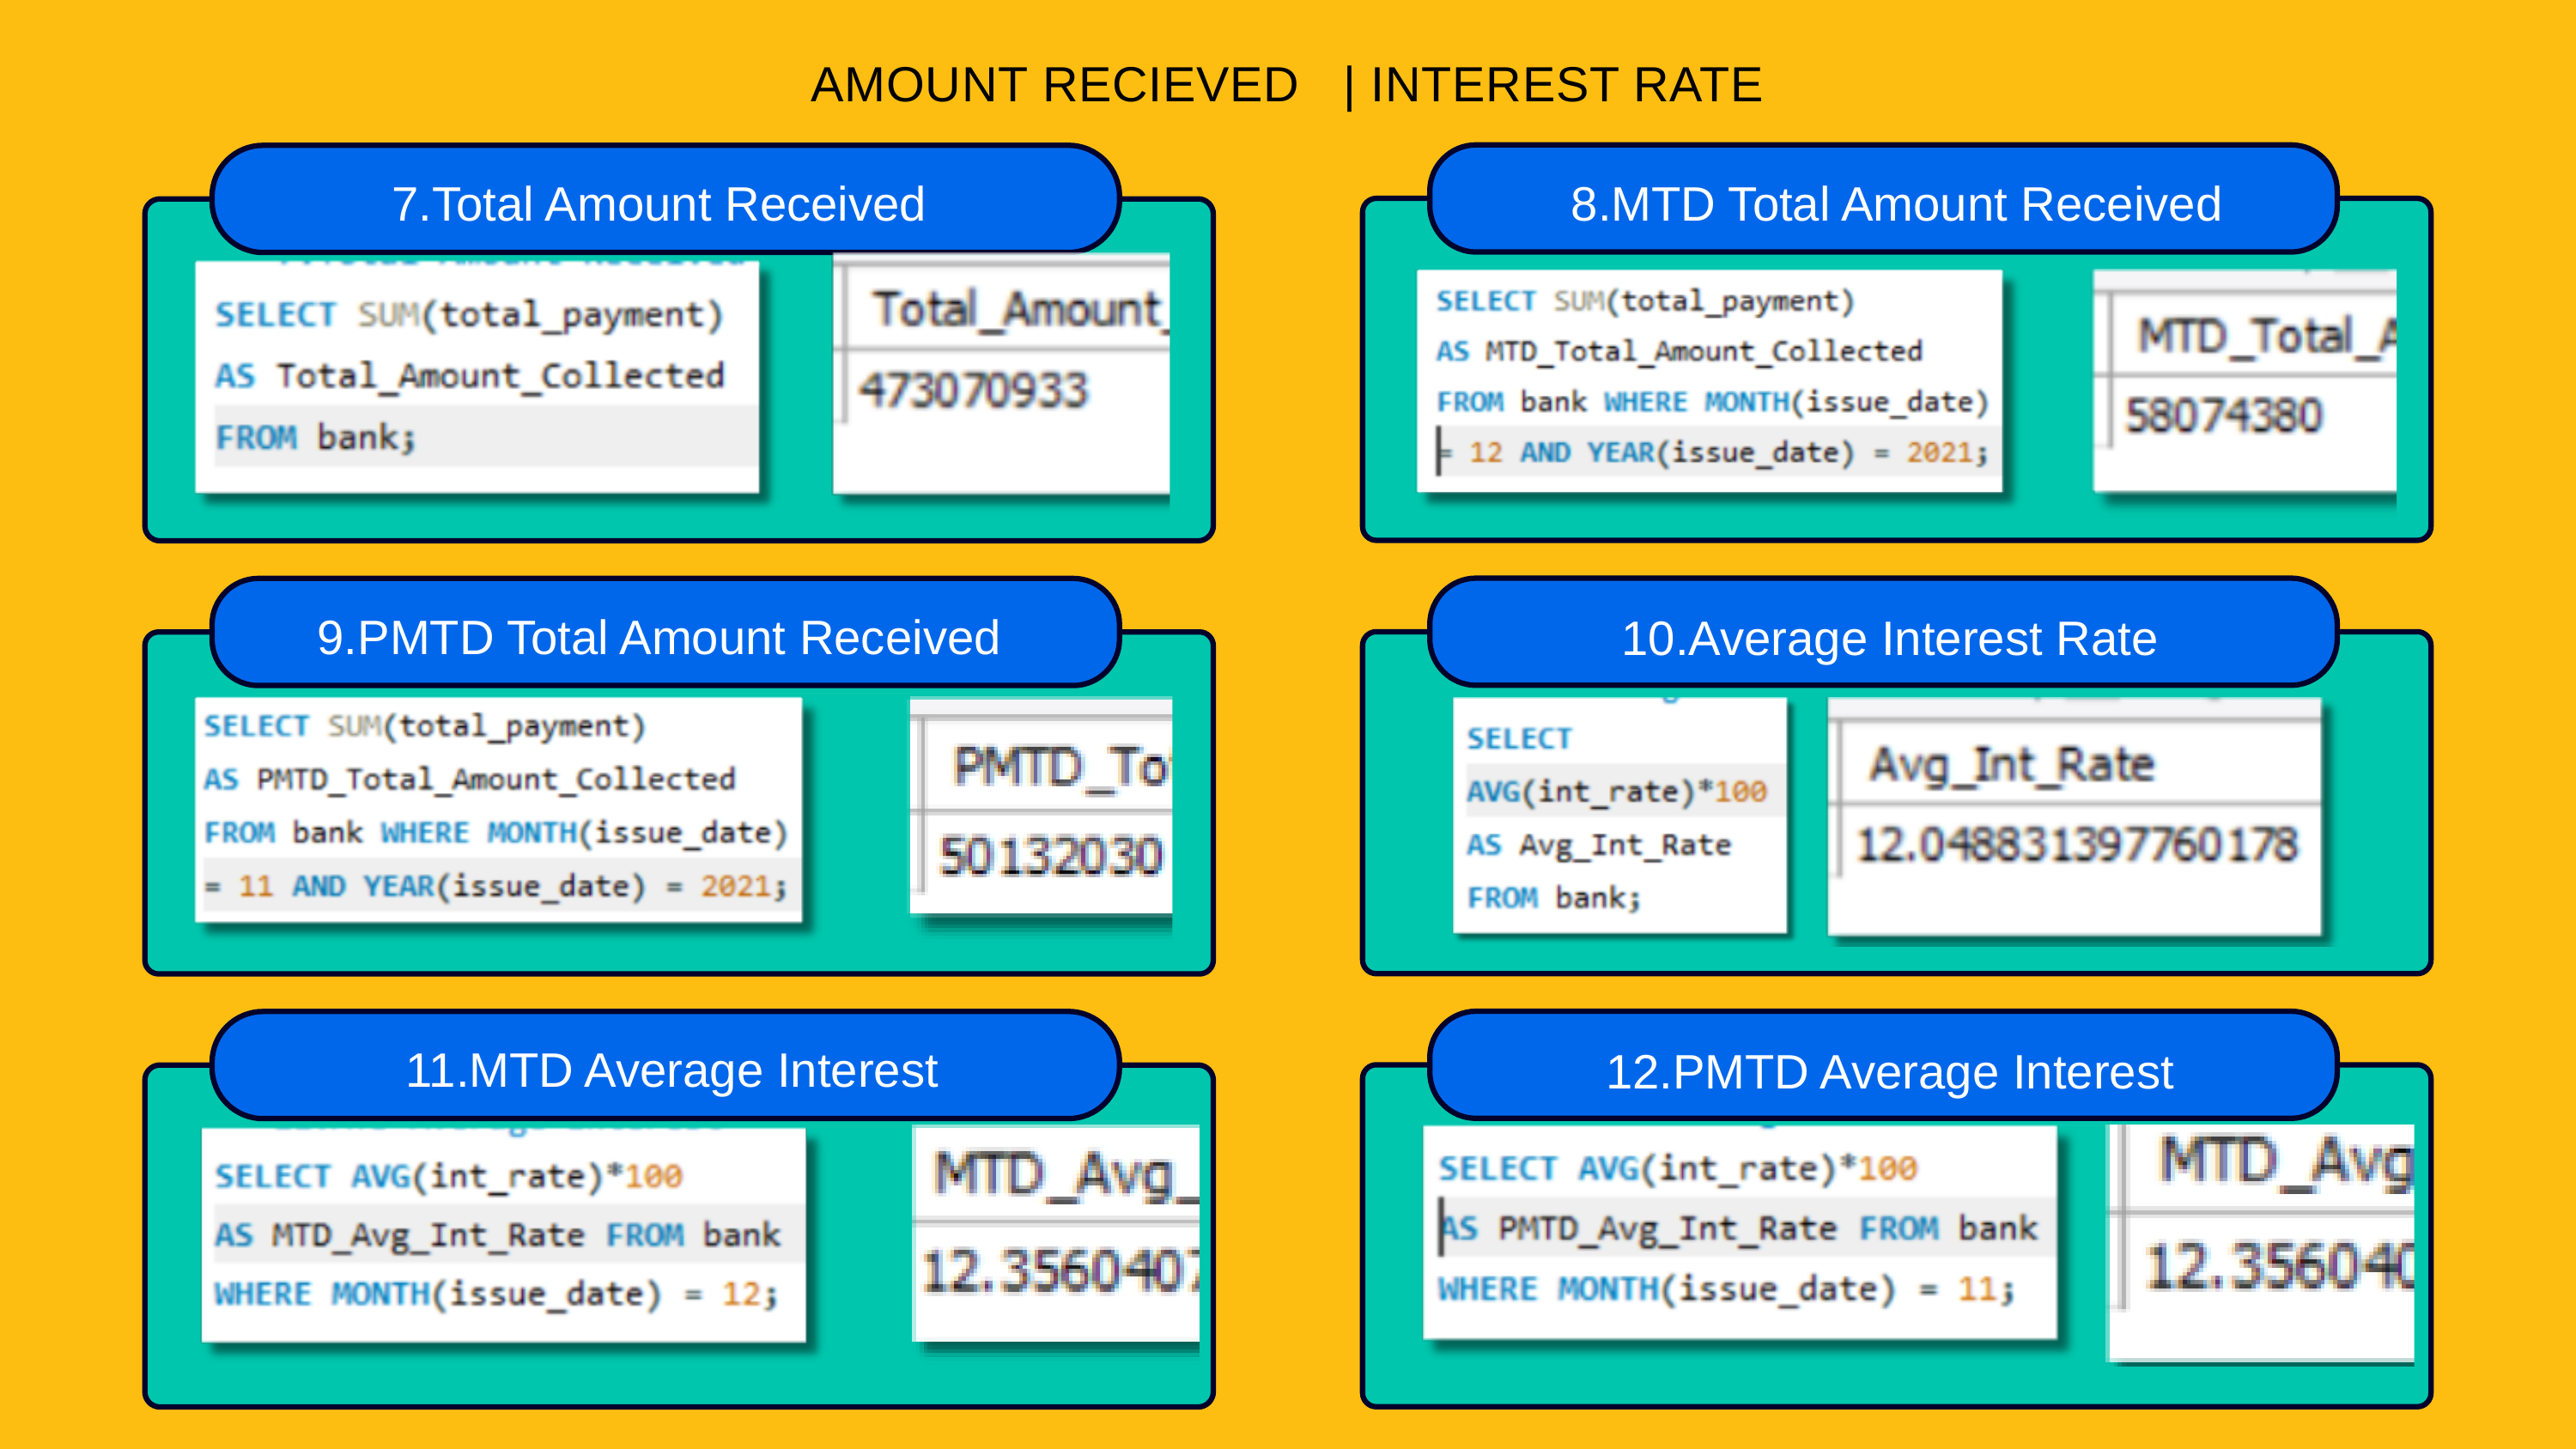

AMOUNT RECIEVED   | INTEREST RATE

7.Total Amount Received
8.MTD Total Amount Received

10.Average Interest Rate

9.PMTD Total Amount Received

12.PMTD Average Interest

11.MTD Average Interest